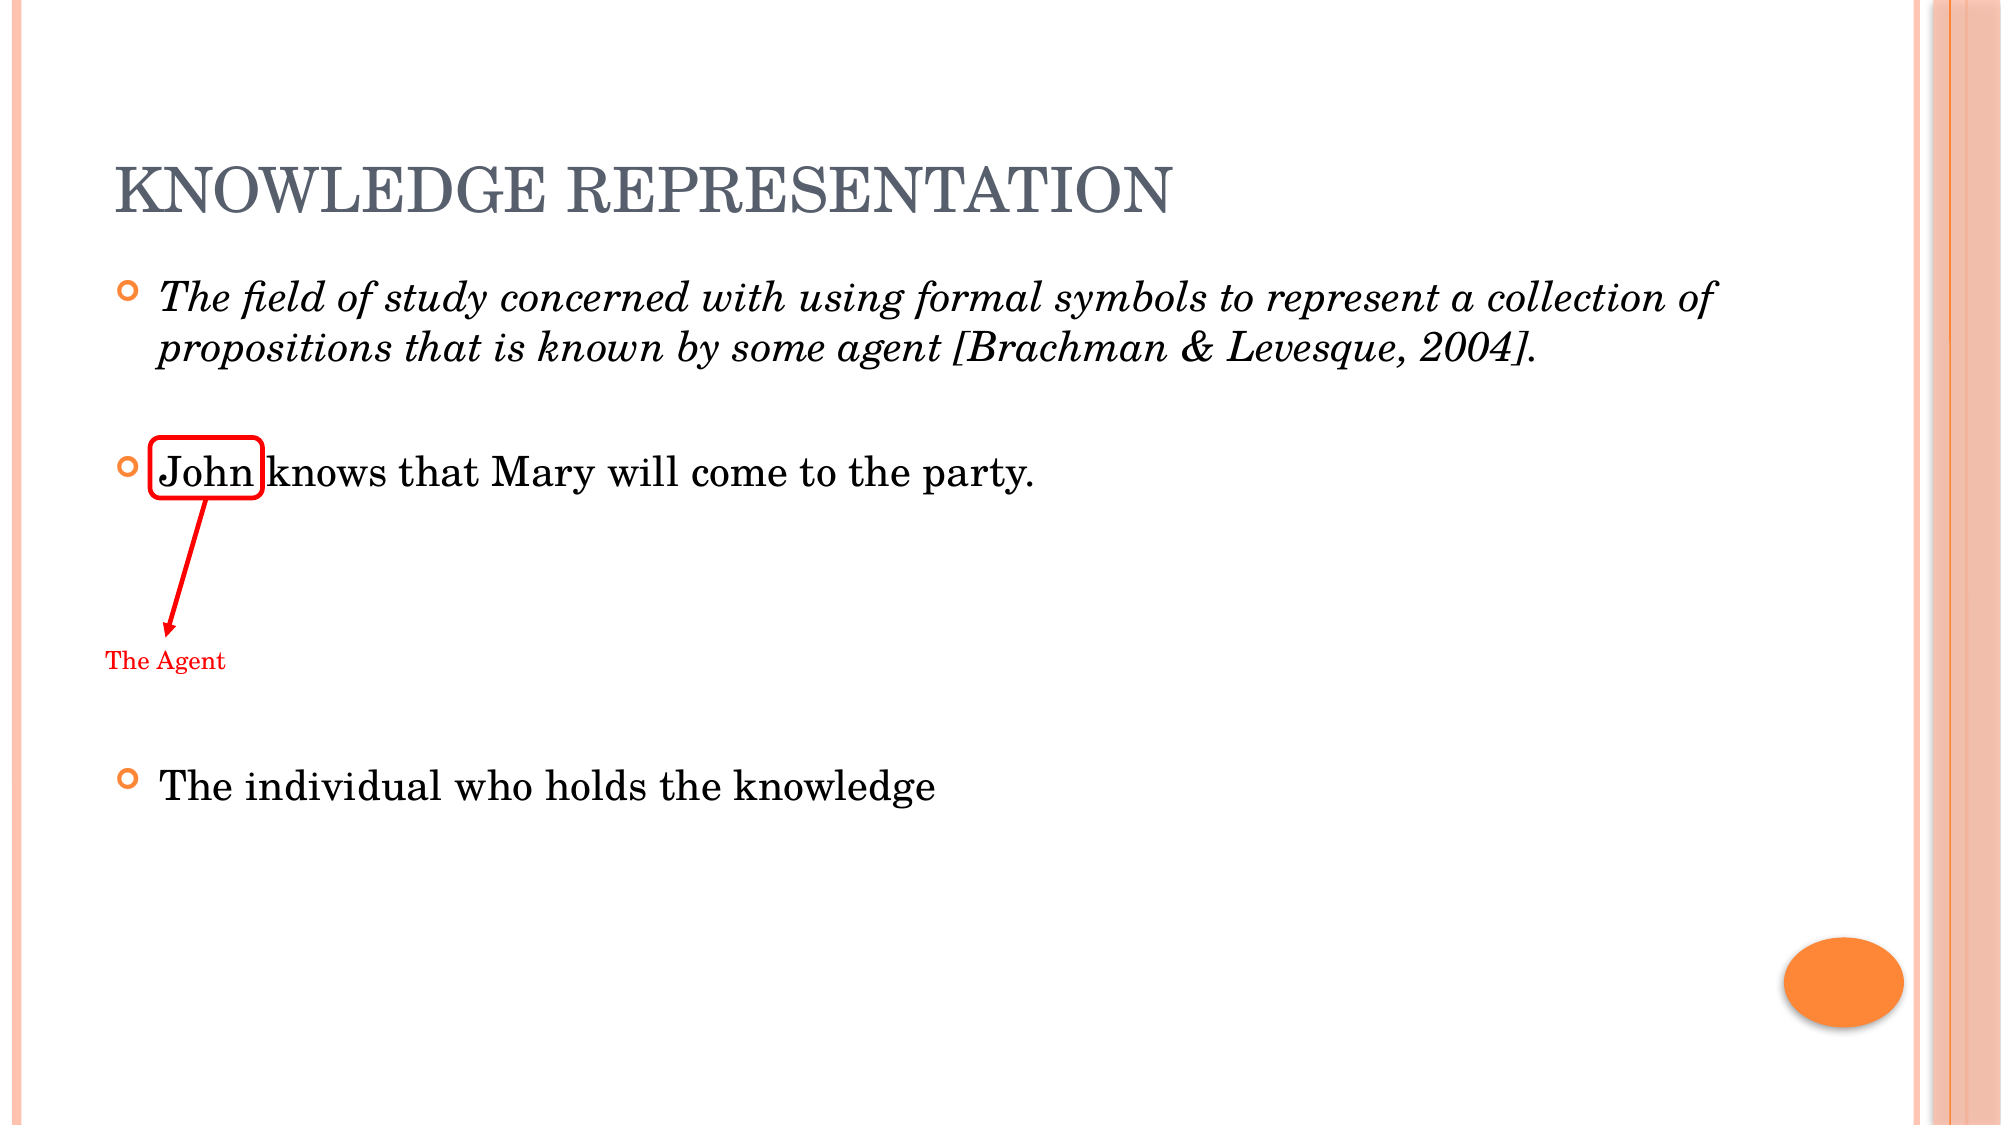

# Knowledge Representation
The field of study concerned with using formal symbols to represent a collection of propositions that is known by some agent [Brachman & Levesque, 2004].

John knows that Mary will come to the party.

The individual who holds the knowledge

The Agent